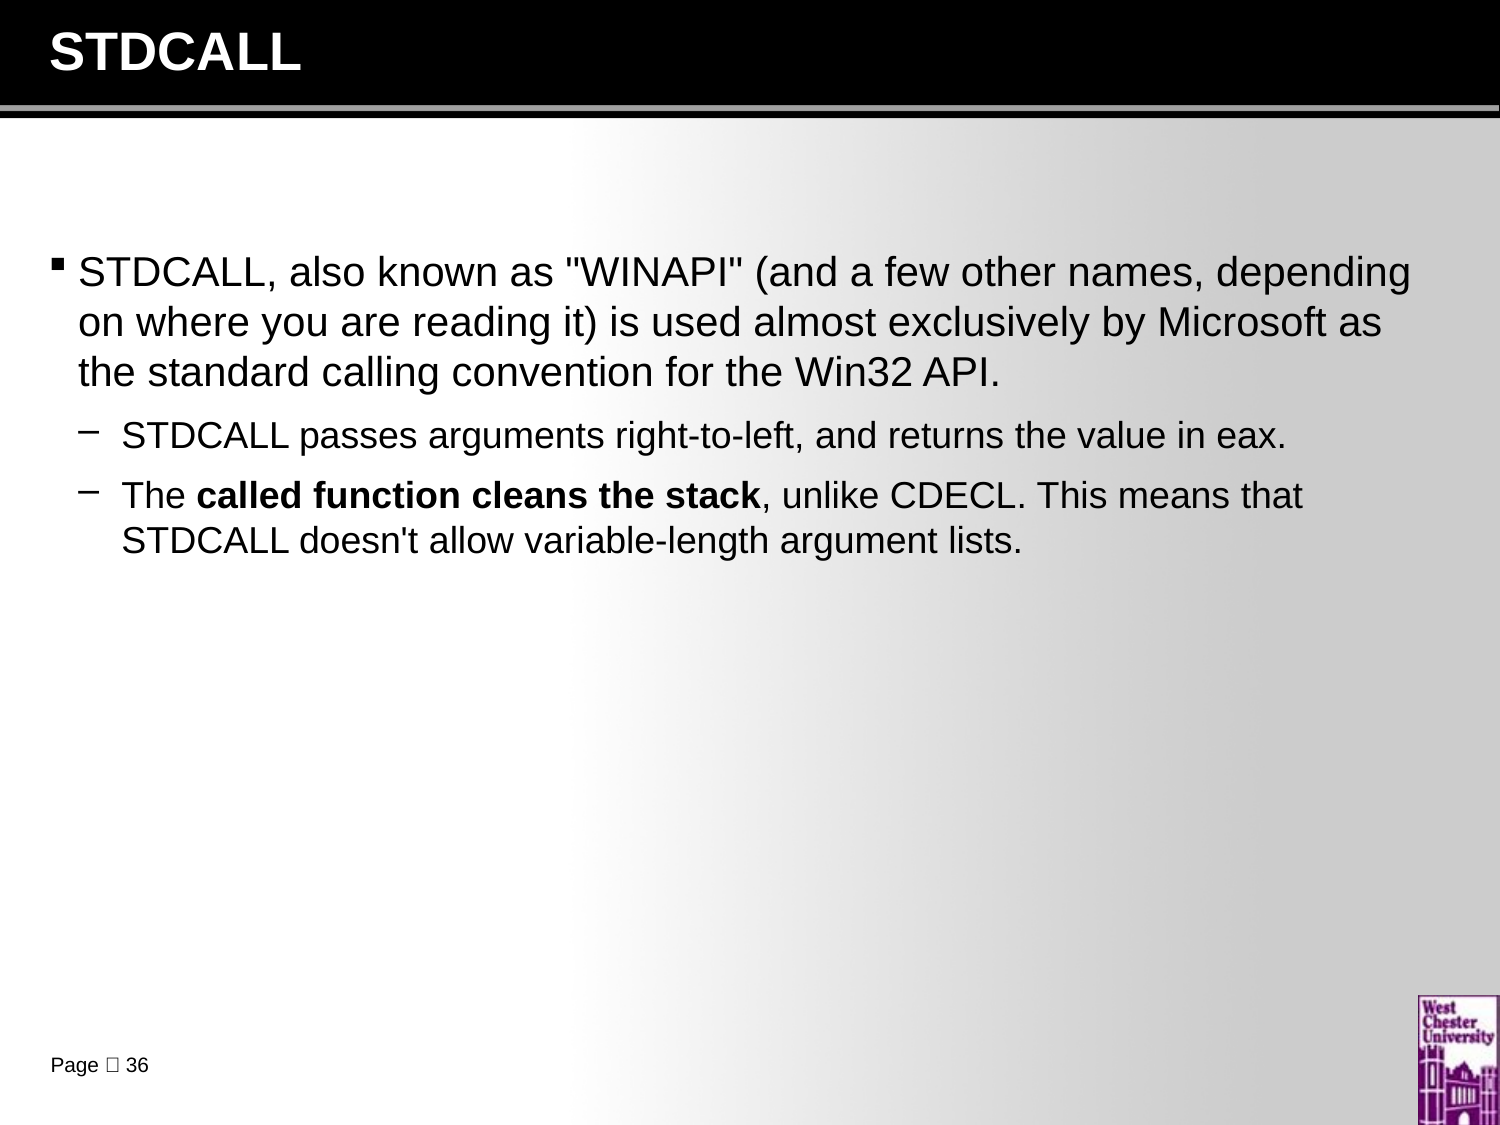

# STDCALL
STDCALL, also known as "WINAPI" (and a few other names, depending on where you are reading it) is used almost exclusively by Microsoft as the standard calling convention for the Win32 API.
STDCALL passes arguments right-to-left, and returns the value in eax.
The called function cleans the stack, unlike CDECL. This means that STDCALL doesn't allow variable-length argument lists.